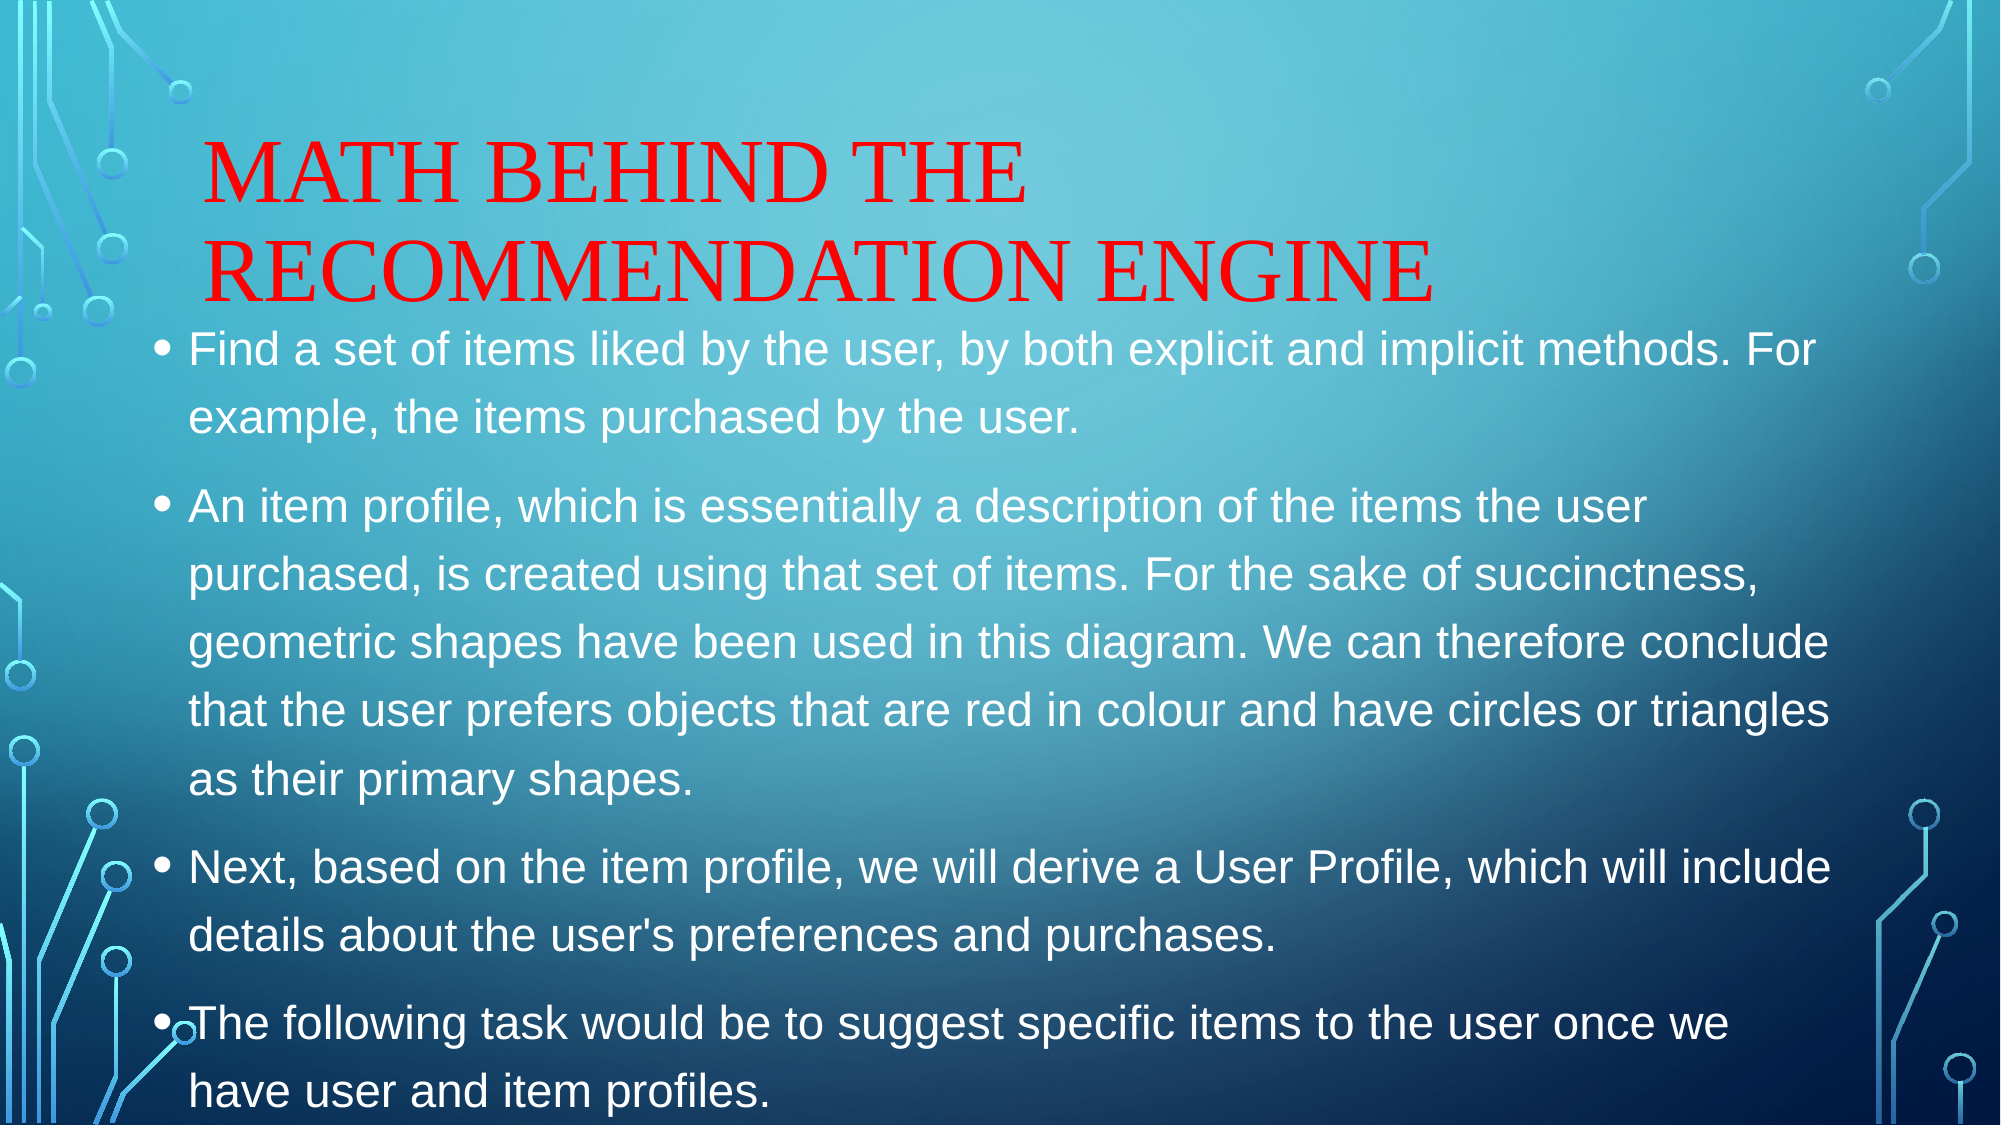

# Math Behind the Recommendation Engine
Find a set of items liked by the user, by both explicit and implicit methods. For example, the items purchased by the user.
An item profile, which is essentially a description of the items the user purchased, is created using that set of items. For the sake of succinctness, geometric shapes have been used in this diagram. We can therefore conclude that the user prefers objects that are red in colour and have circles or triangles as their primary shapes.
Next, based on the item profile, we will derive a User Profile, which will include details about the user's preferences and purchases.
The following task would be to suggest specific items to the user once we have user and item profiles.